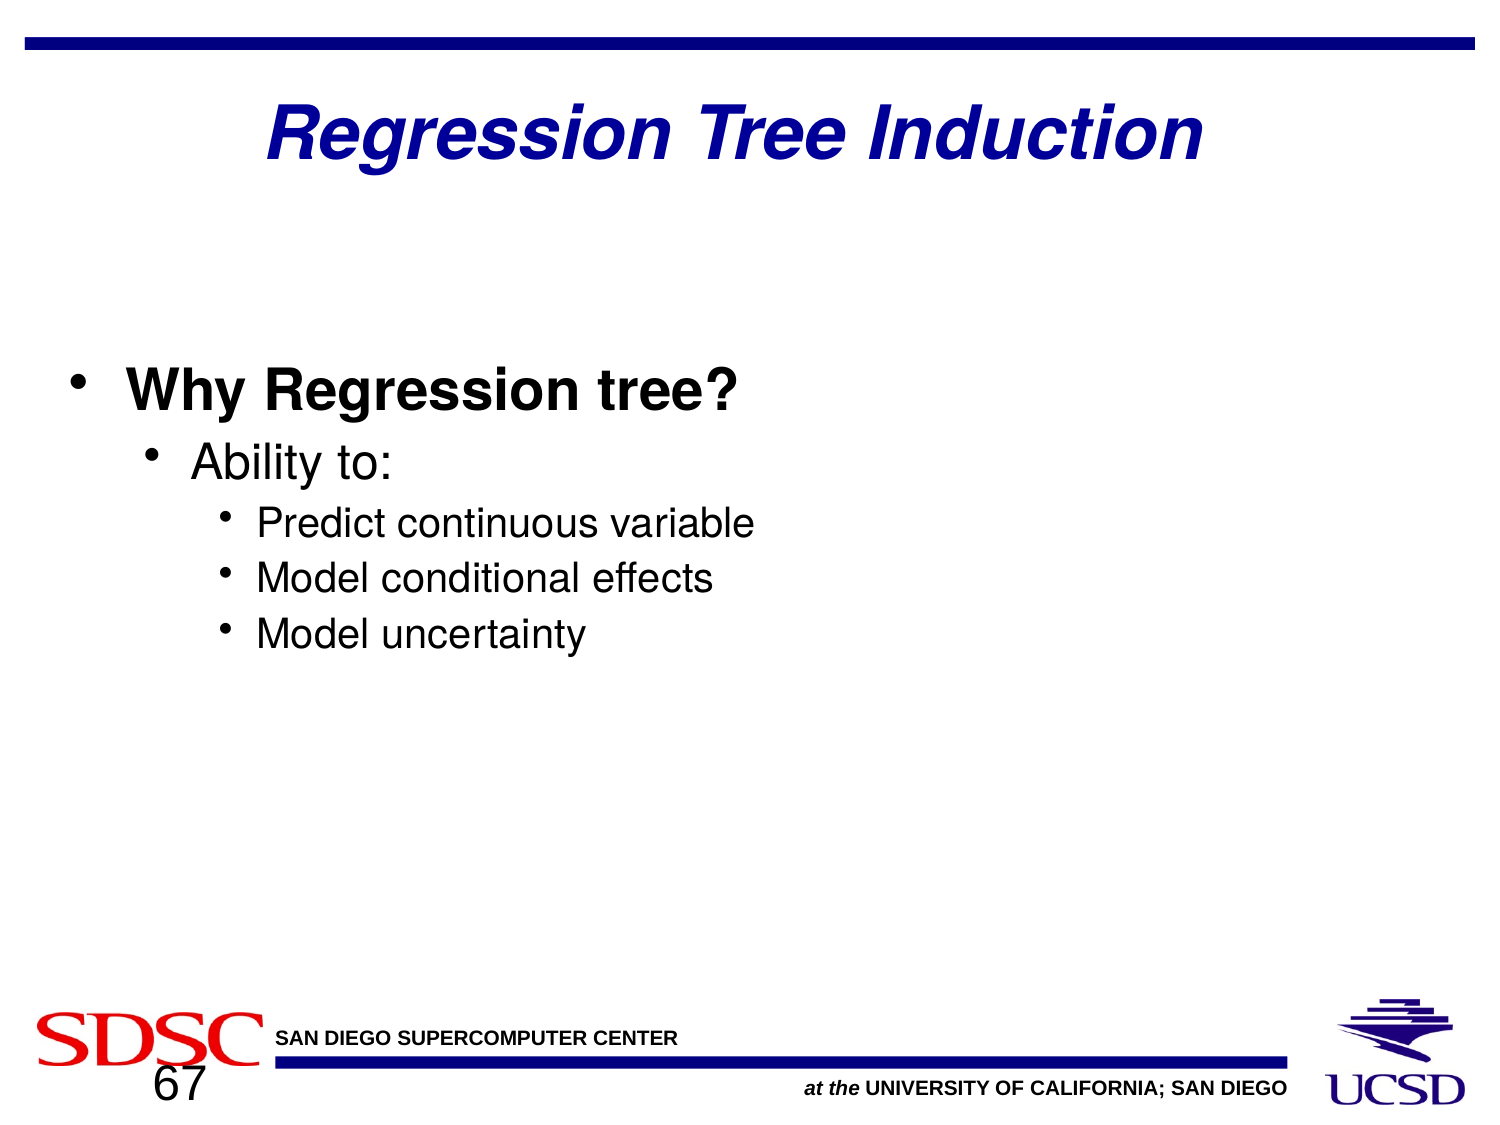

# Regression Tree Induction
Why Regression tree?
Ability to:
Predict continuous variable
Model conditional effects
Model uncertainty

67